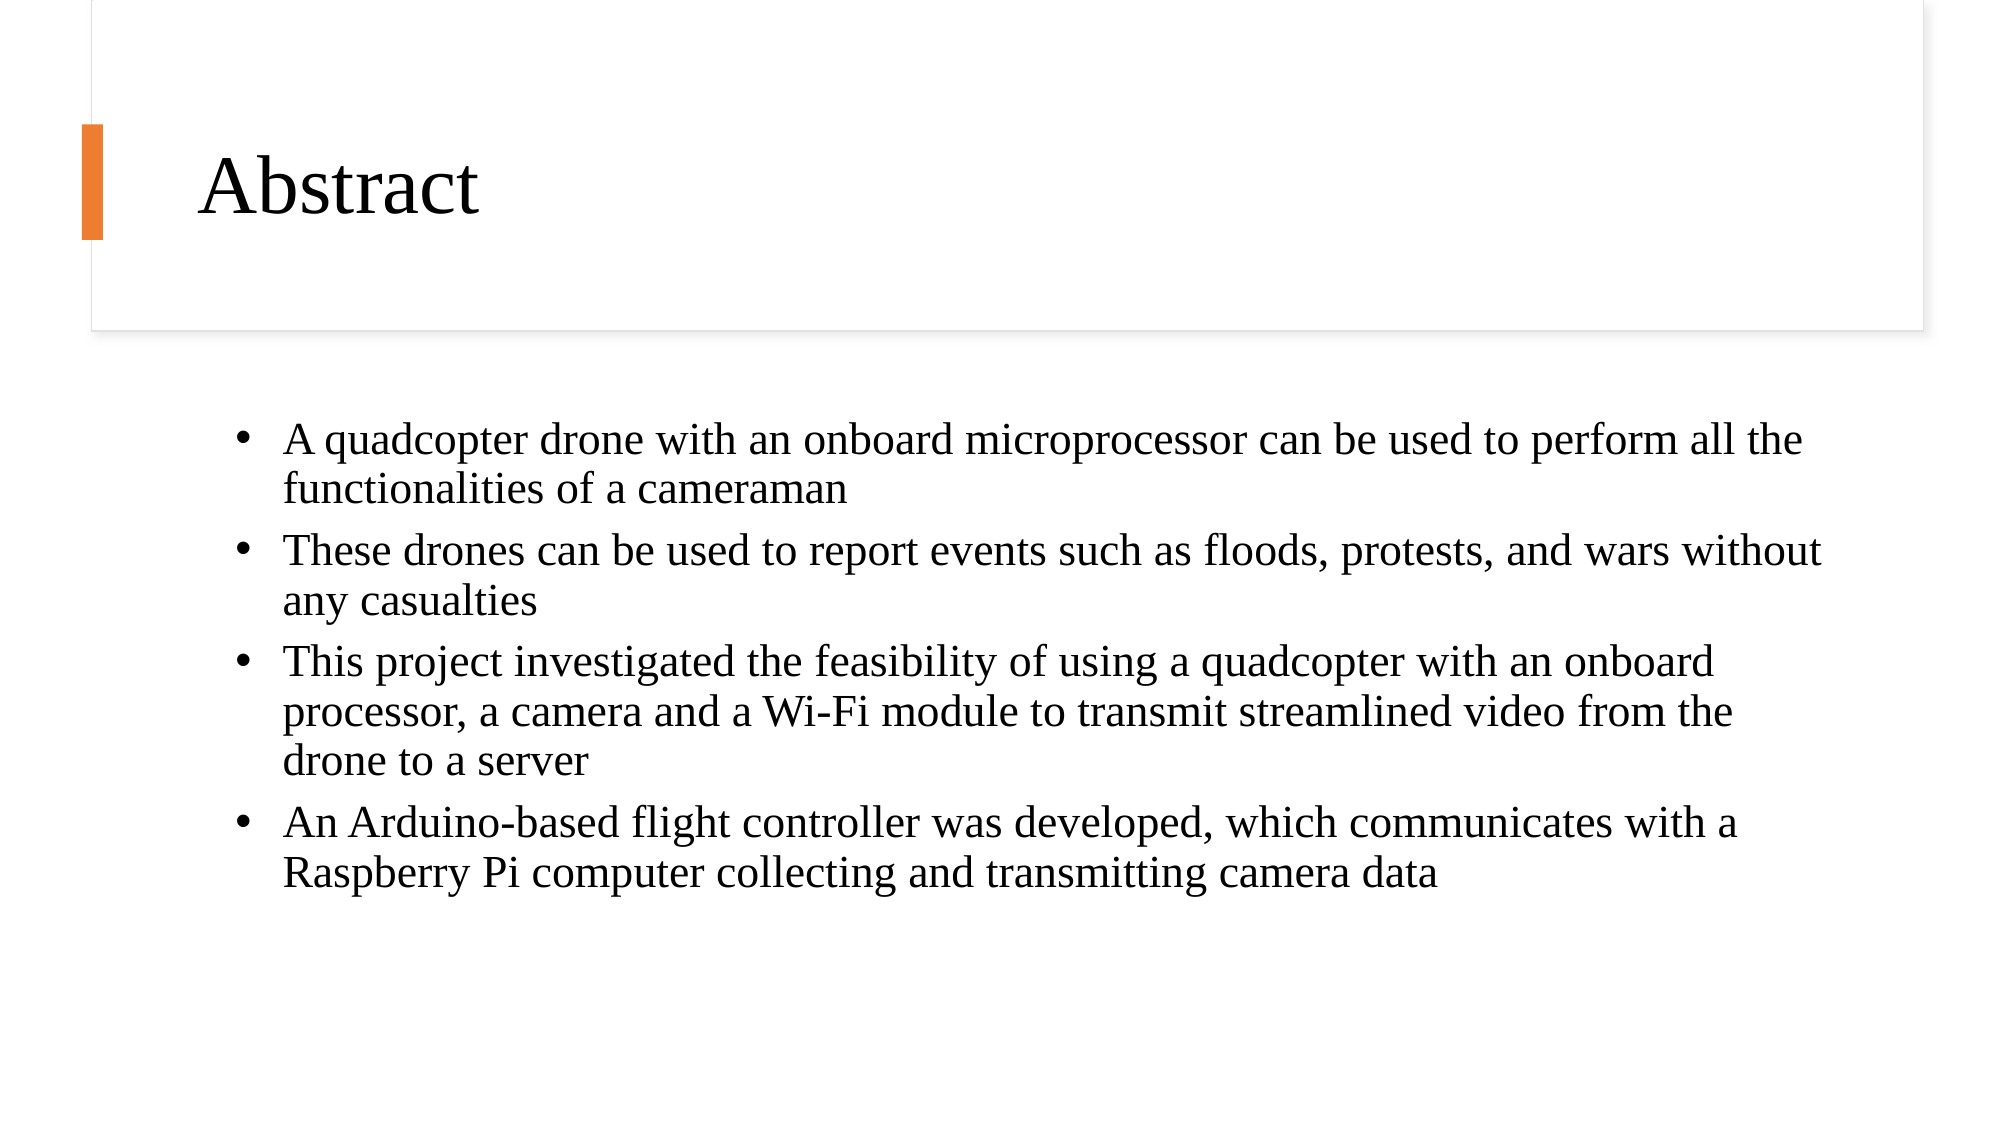

# Abstract

A quadcopter drone with an onboard microprocessor can be used to perform all the functionalities of a cameraman
These drones can be used to report events such as floods, protests, and wars without any casualties
This project investigated the feasibility of using a quadcopter with an onboard processor, a camera and a Wi-Fi module to transmit streamlined video from the drone to a server
An Arduino-based flight controller was developed, which communicates with a Raspberry Pi computer collecting and transmitting camera data